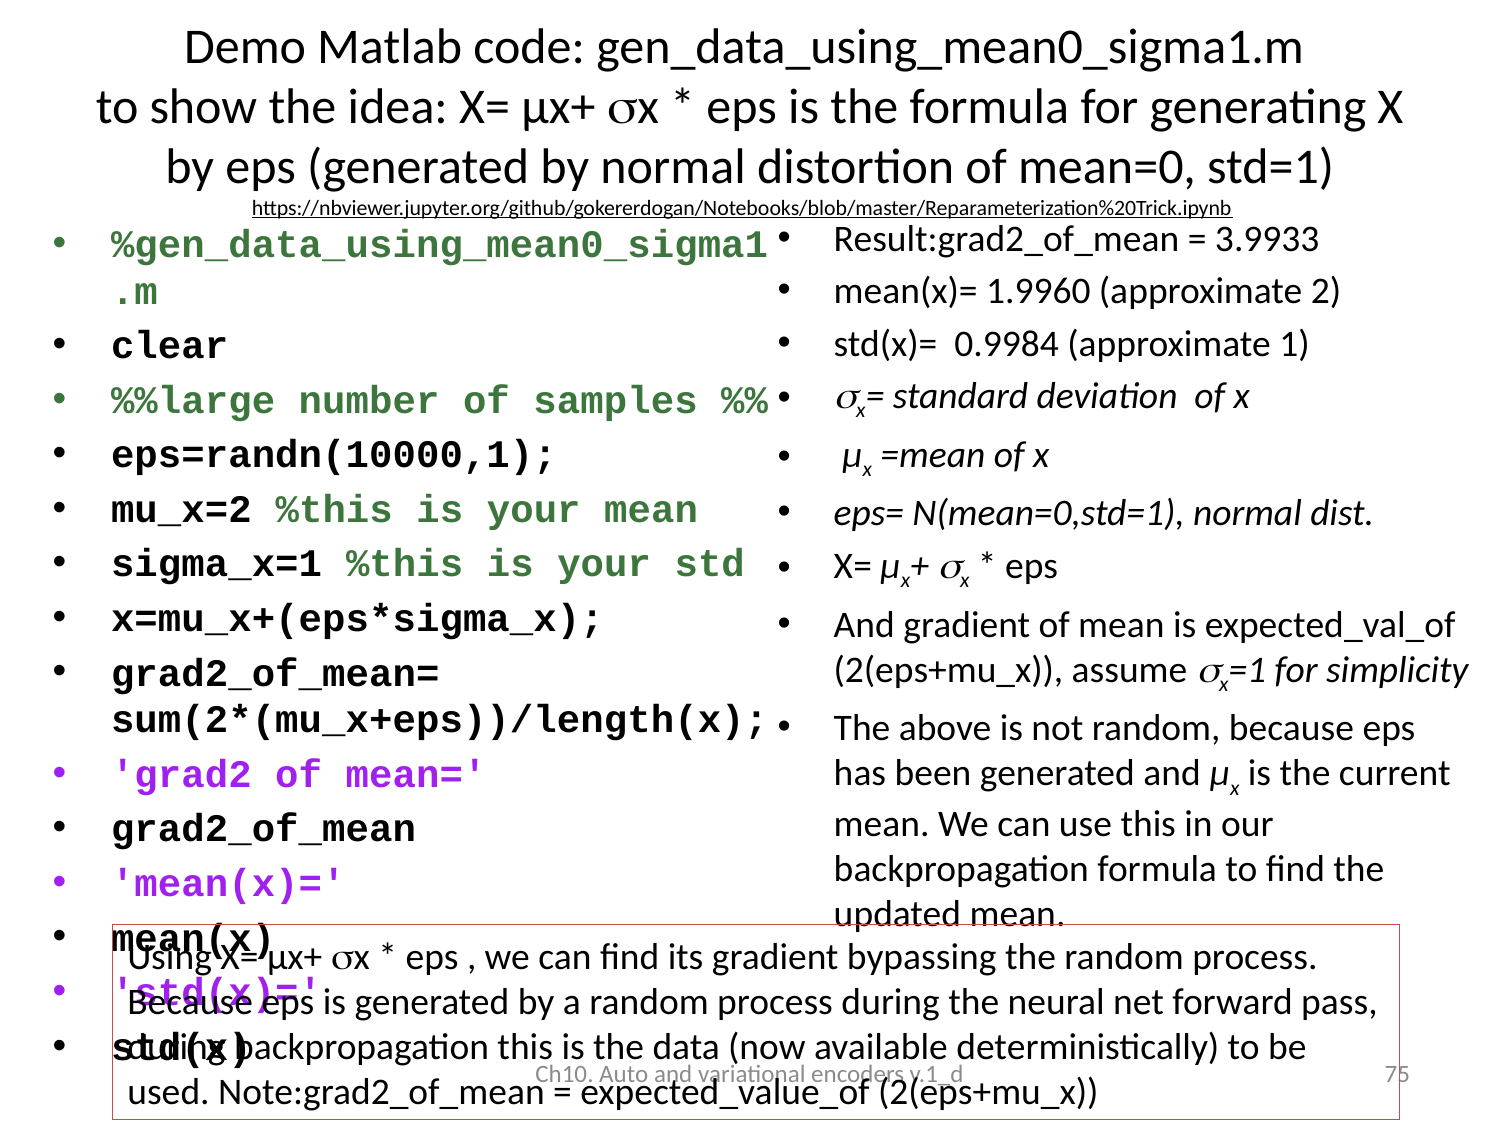

# Demo Matlab code: gen_data_using_mean0_sigma1.m to show the idea: X= µx+ σx * eps is the formula for generating X by eps (generated by normal distortion of mean=0, std=1) https://nbviewer.jupyter.org/github/gokererdogan/Notebooks/blob/master/Reparameterization%20Trick.ipynb
Result:grad2_of_mean = 3.9933
mean(x)= 1.9960 (approximate 2)
std(x)=  0.9984 (approximate 1)
σx= standard deviation  of x
 µx =mean of x
eps= N(mean=0,std=1), normal dist.
X= µx+ σx * eps
And gradient of mean is expected_val_of (2(eps+mu_x)), assume σx=1 for simplicity
The above is not random, because eps has been generated and µx is the current mean. We can use this in our backpropagation formula to find the updated mean.

%gen_data_using_mean0_sigma1.m
clear
%%large number of samples %%
eps=randn(10000,1);
mu_x=2 %this is your mean
sigma_x=1 %this is your std
x=mu_x+(eps*sigma_x);
grad2_of_mean= sum(2*(mu_x+eps))/length(x);
'grad2 of mean='
grad2_of_mean
'mean(x)='
mean(x)
'std(x)='
std(x)

Using X= µx+ σx * eps , we can find its gradient bypassing the random process. Because eps is generated by a random process during the neural net forward pass, during backpropagation this is the data (now available deterministically) to be used. Note:grad2_of_mean = expected_value_of (2(eps+mu_x))
Ch10. Auto and variational encoders v.1_d
75